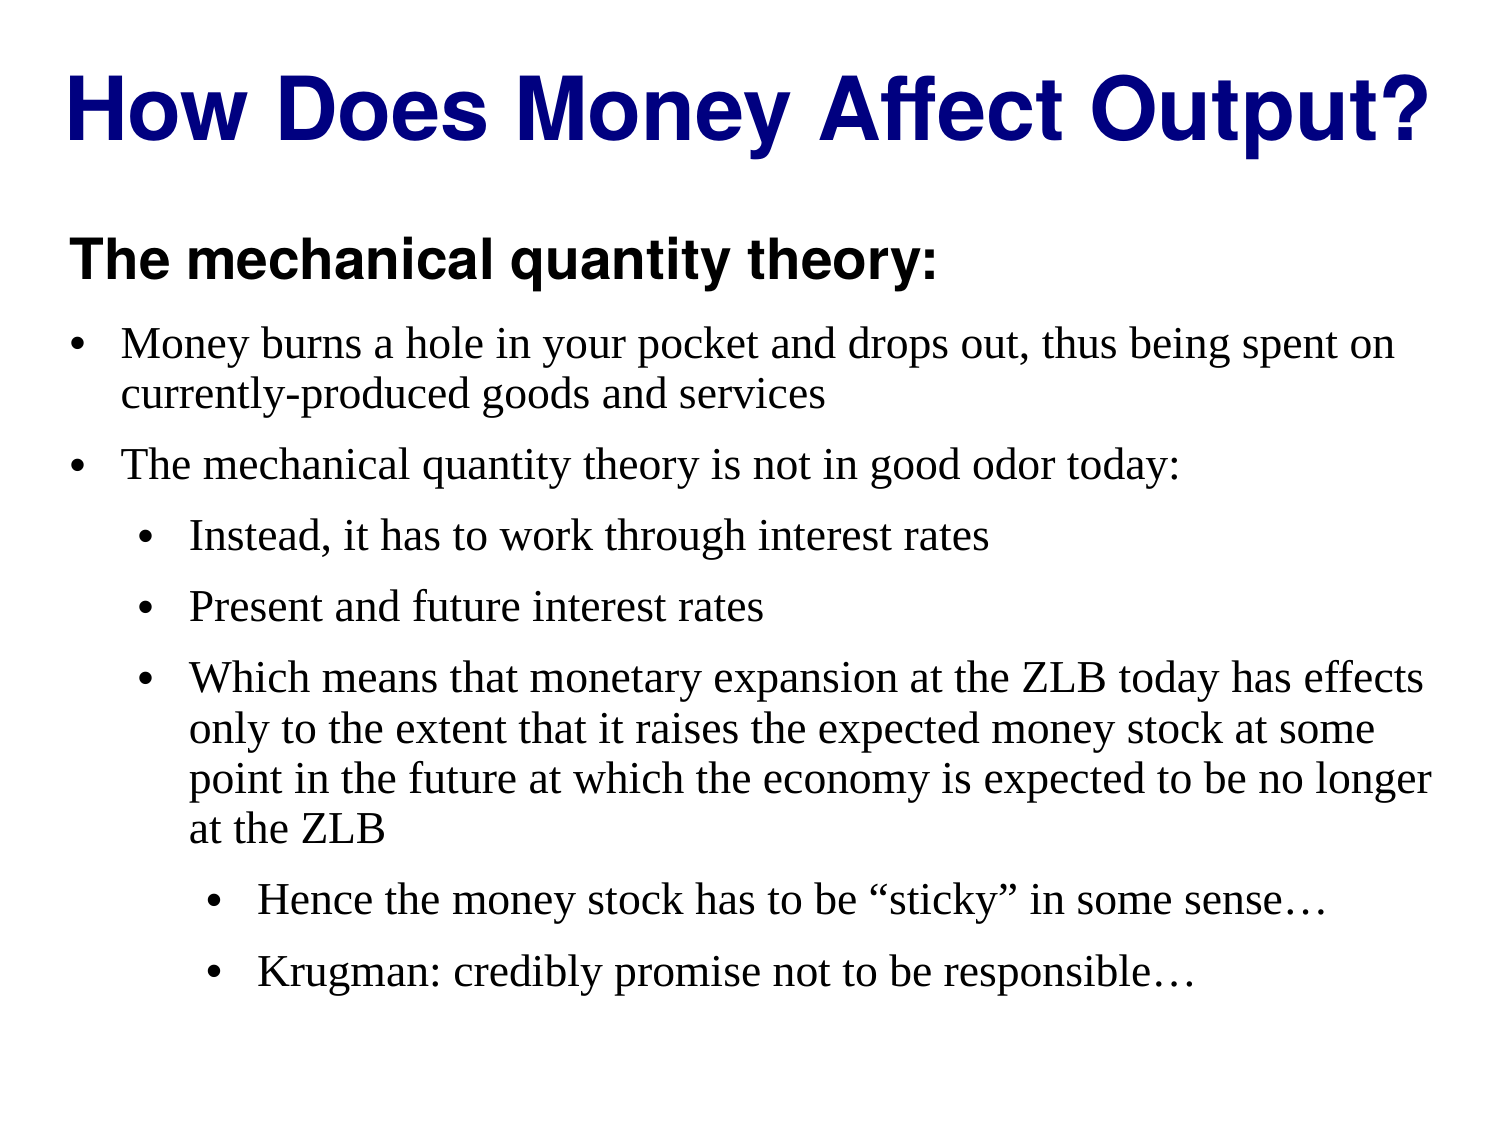

How Does Money Affect Output?
The mechanical quantity theory:
Money burns a hole in your pocket and drops out, thus being spent on currently-produced goods and services
The mechanical quantity theory is not in good odor today:
Instead, it has to work through interest rates
Present and future interest rates
Which means that monetary expansion at the ZLB today has effects only to the extent that it raises the expected money stock at some point in the future at which the economy is expected to be no longer at the ZLB
Hence the money stock has to be “sticky” in some sense…
Krugman: credibly promise not to be responsible…